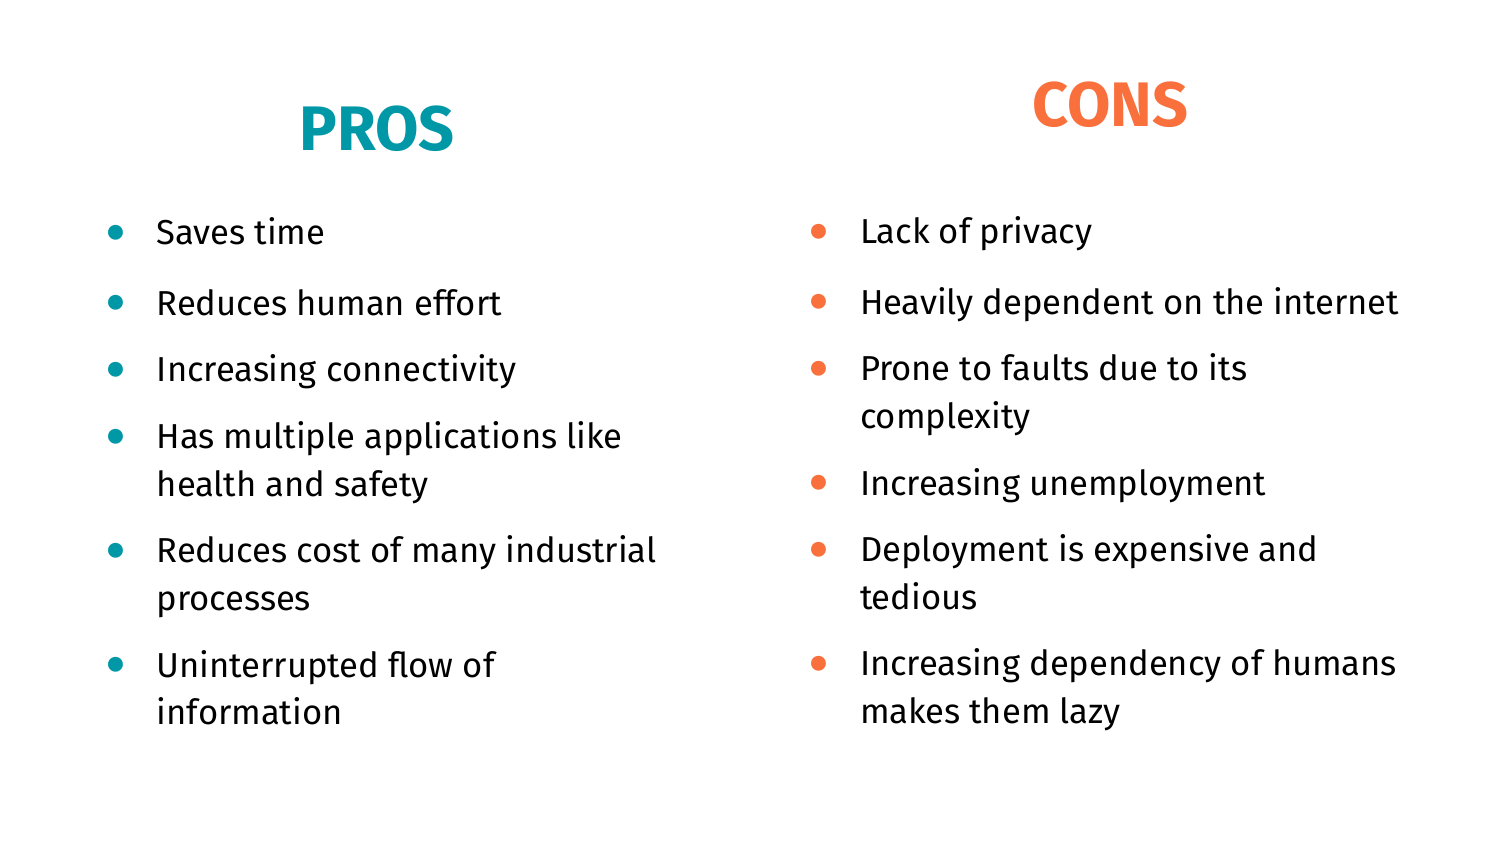

CONS
# PROS
Lack of privacy
Heavily dependent on the internet
Prone to faults due to its complexity
Increasing unemployment
Deployment is expensive and tedious
Increasing dependency of humans makes them lazy
Saves time
Reduces human effort
Increasing connectivity
Has multiple applications like health and safety
Reduces cost of many industrial processes
Uninterrupted flow of information